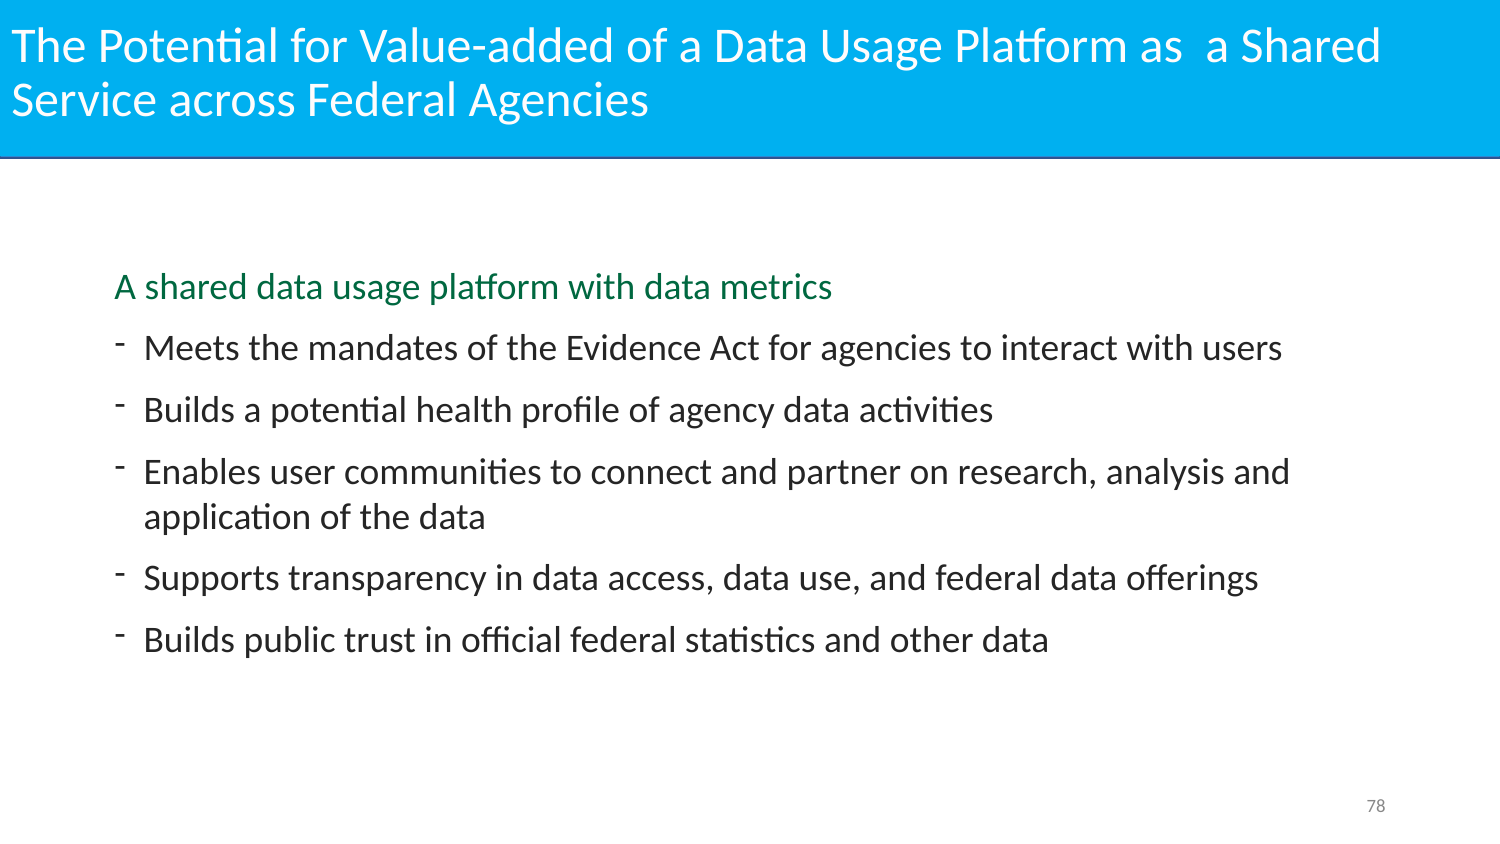

# The Potential for Value-added of a Data Usage Platform as  a Shared Service across Federal Agencies

A shared data usage platform with data metrics
Meets the mandates of the Evidence Act for agencies to interact with users
Builds a potential health profile of agency data activities
Enables user communities to connect and partner on research, analysis and application of the data
Supports transparency in data access, data use, and federal data offerings
Builds public trust in official federal statistics and other data
78